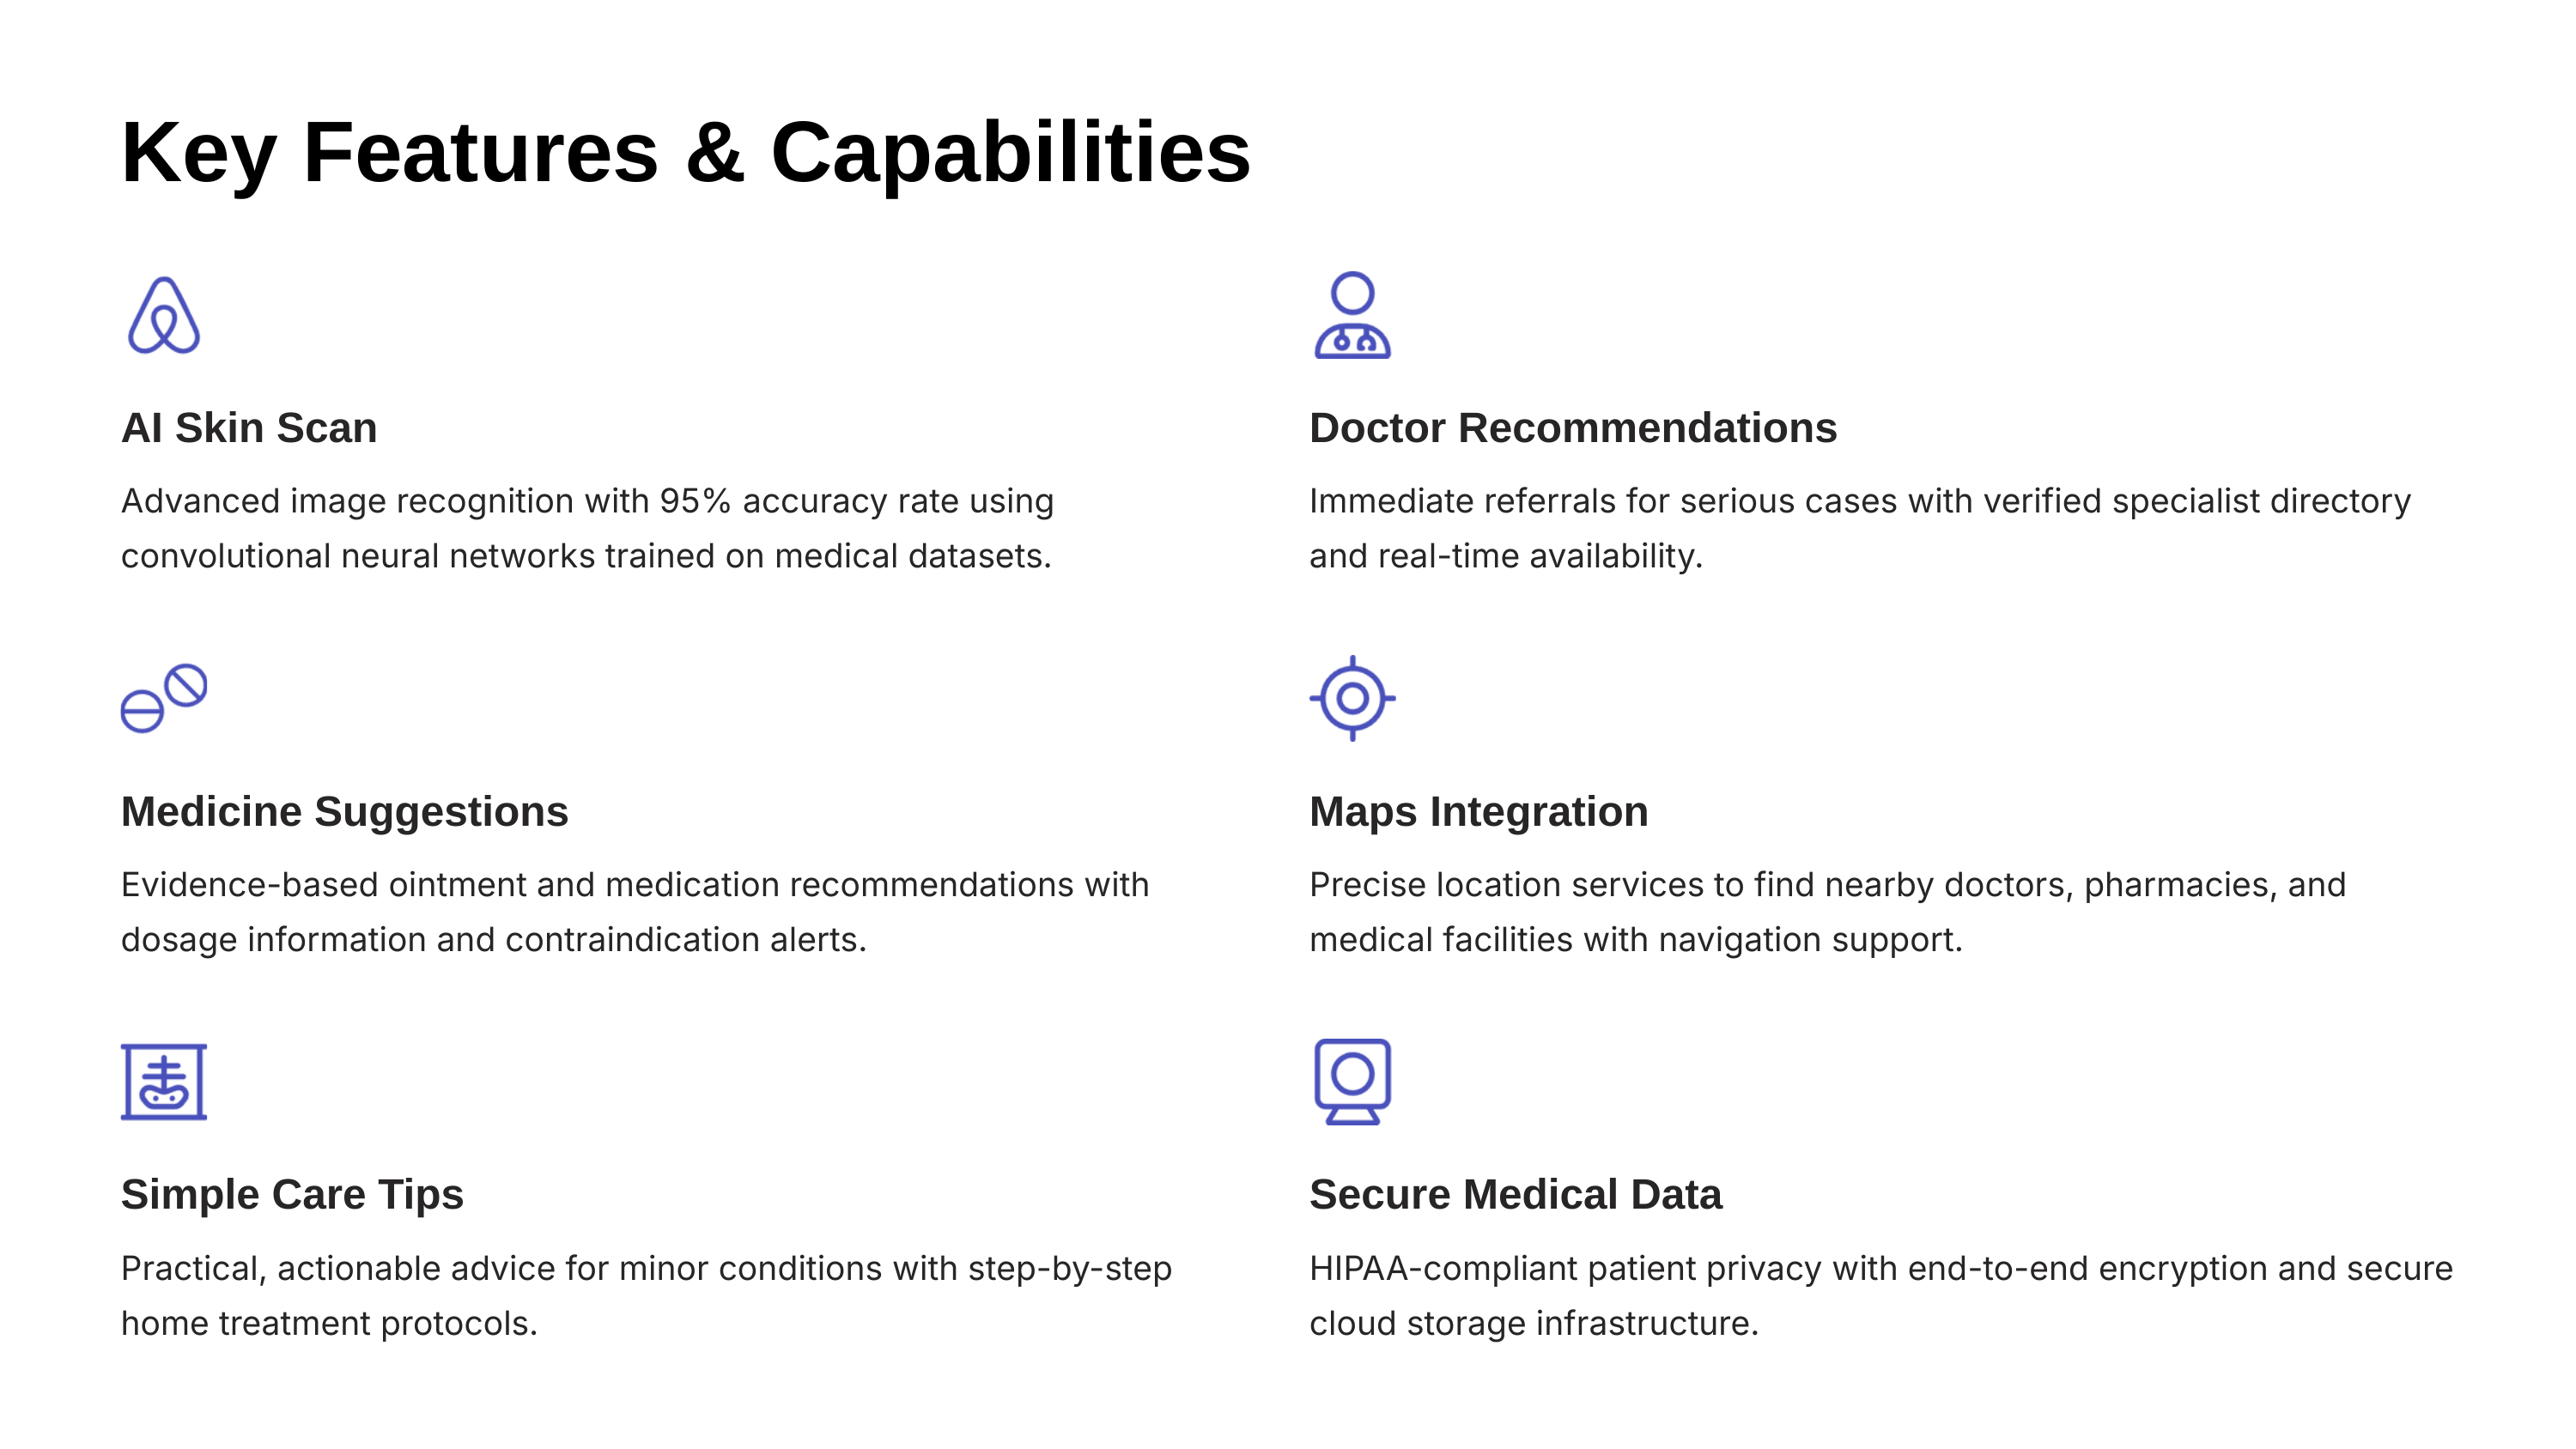

Key Features & Capabilities

AI Skin Scan
Doctor Recommendations
Advanced image recognition with 95% accuracy rate using convolutional neural networks trained on medical datasets.
Immediate referrals for serious cases with verified specialist directory and real-time availability.

Medicine Suggestions
Maps Integration
Evidence-based ointment and medication recommendations with dosage information and contraindication alerts.
Precise location services to find nearby doctors, pharmacies, and medical facilities with navigation support.

Simple Care Tips
Secure Medical Data
Practical, actionable advice for minor conditions with step-by-step home treatment protocols.
HIPAA-compliant patient privacy with end-to-end encryption and secure cloud storage infrastructure.